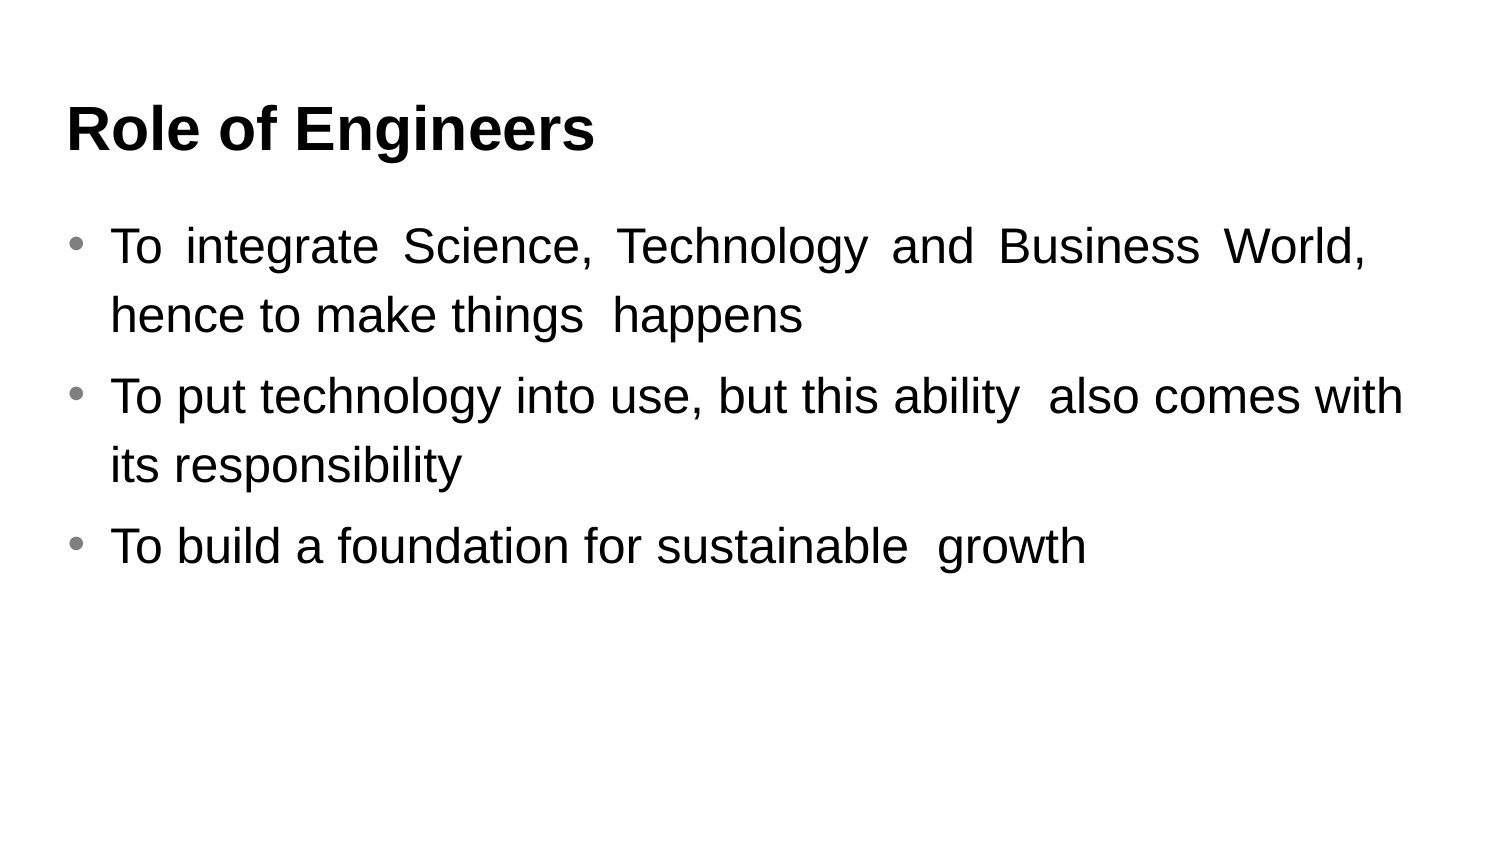

# Role of Engineers
To integrate Science, Technology and Business World, hence to make things  happens
To put technology into use, but this ability  also comes with its responsibility
To build a foundation for sustainable  growth

48